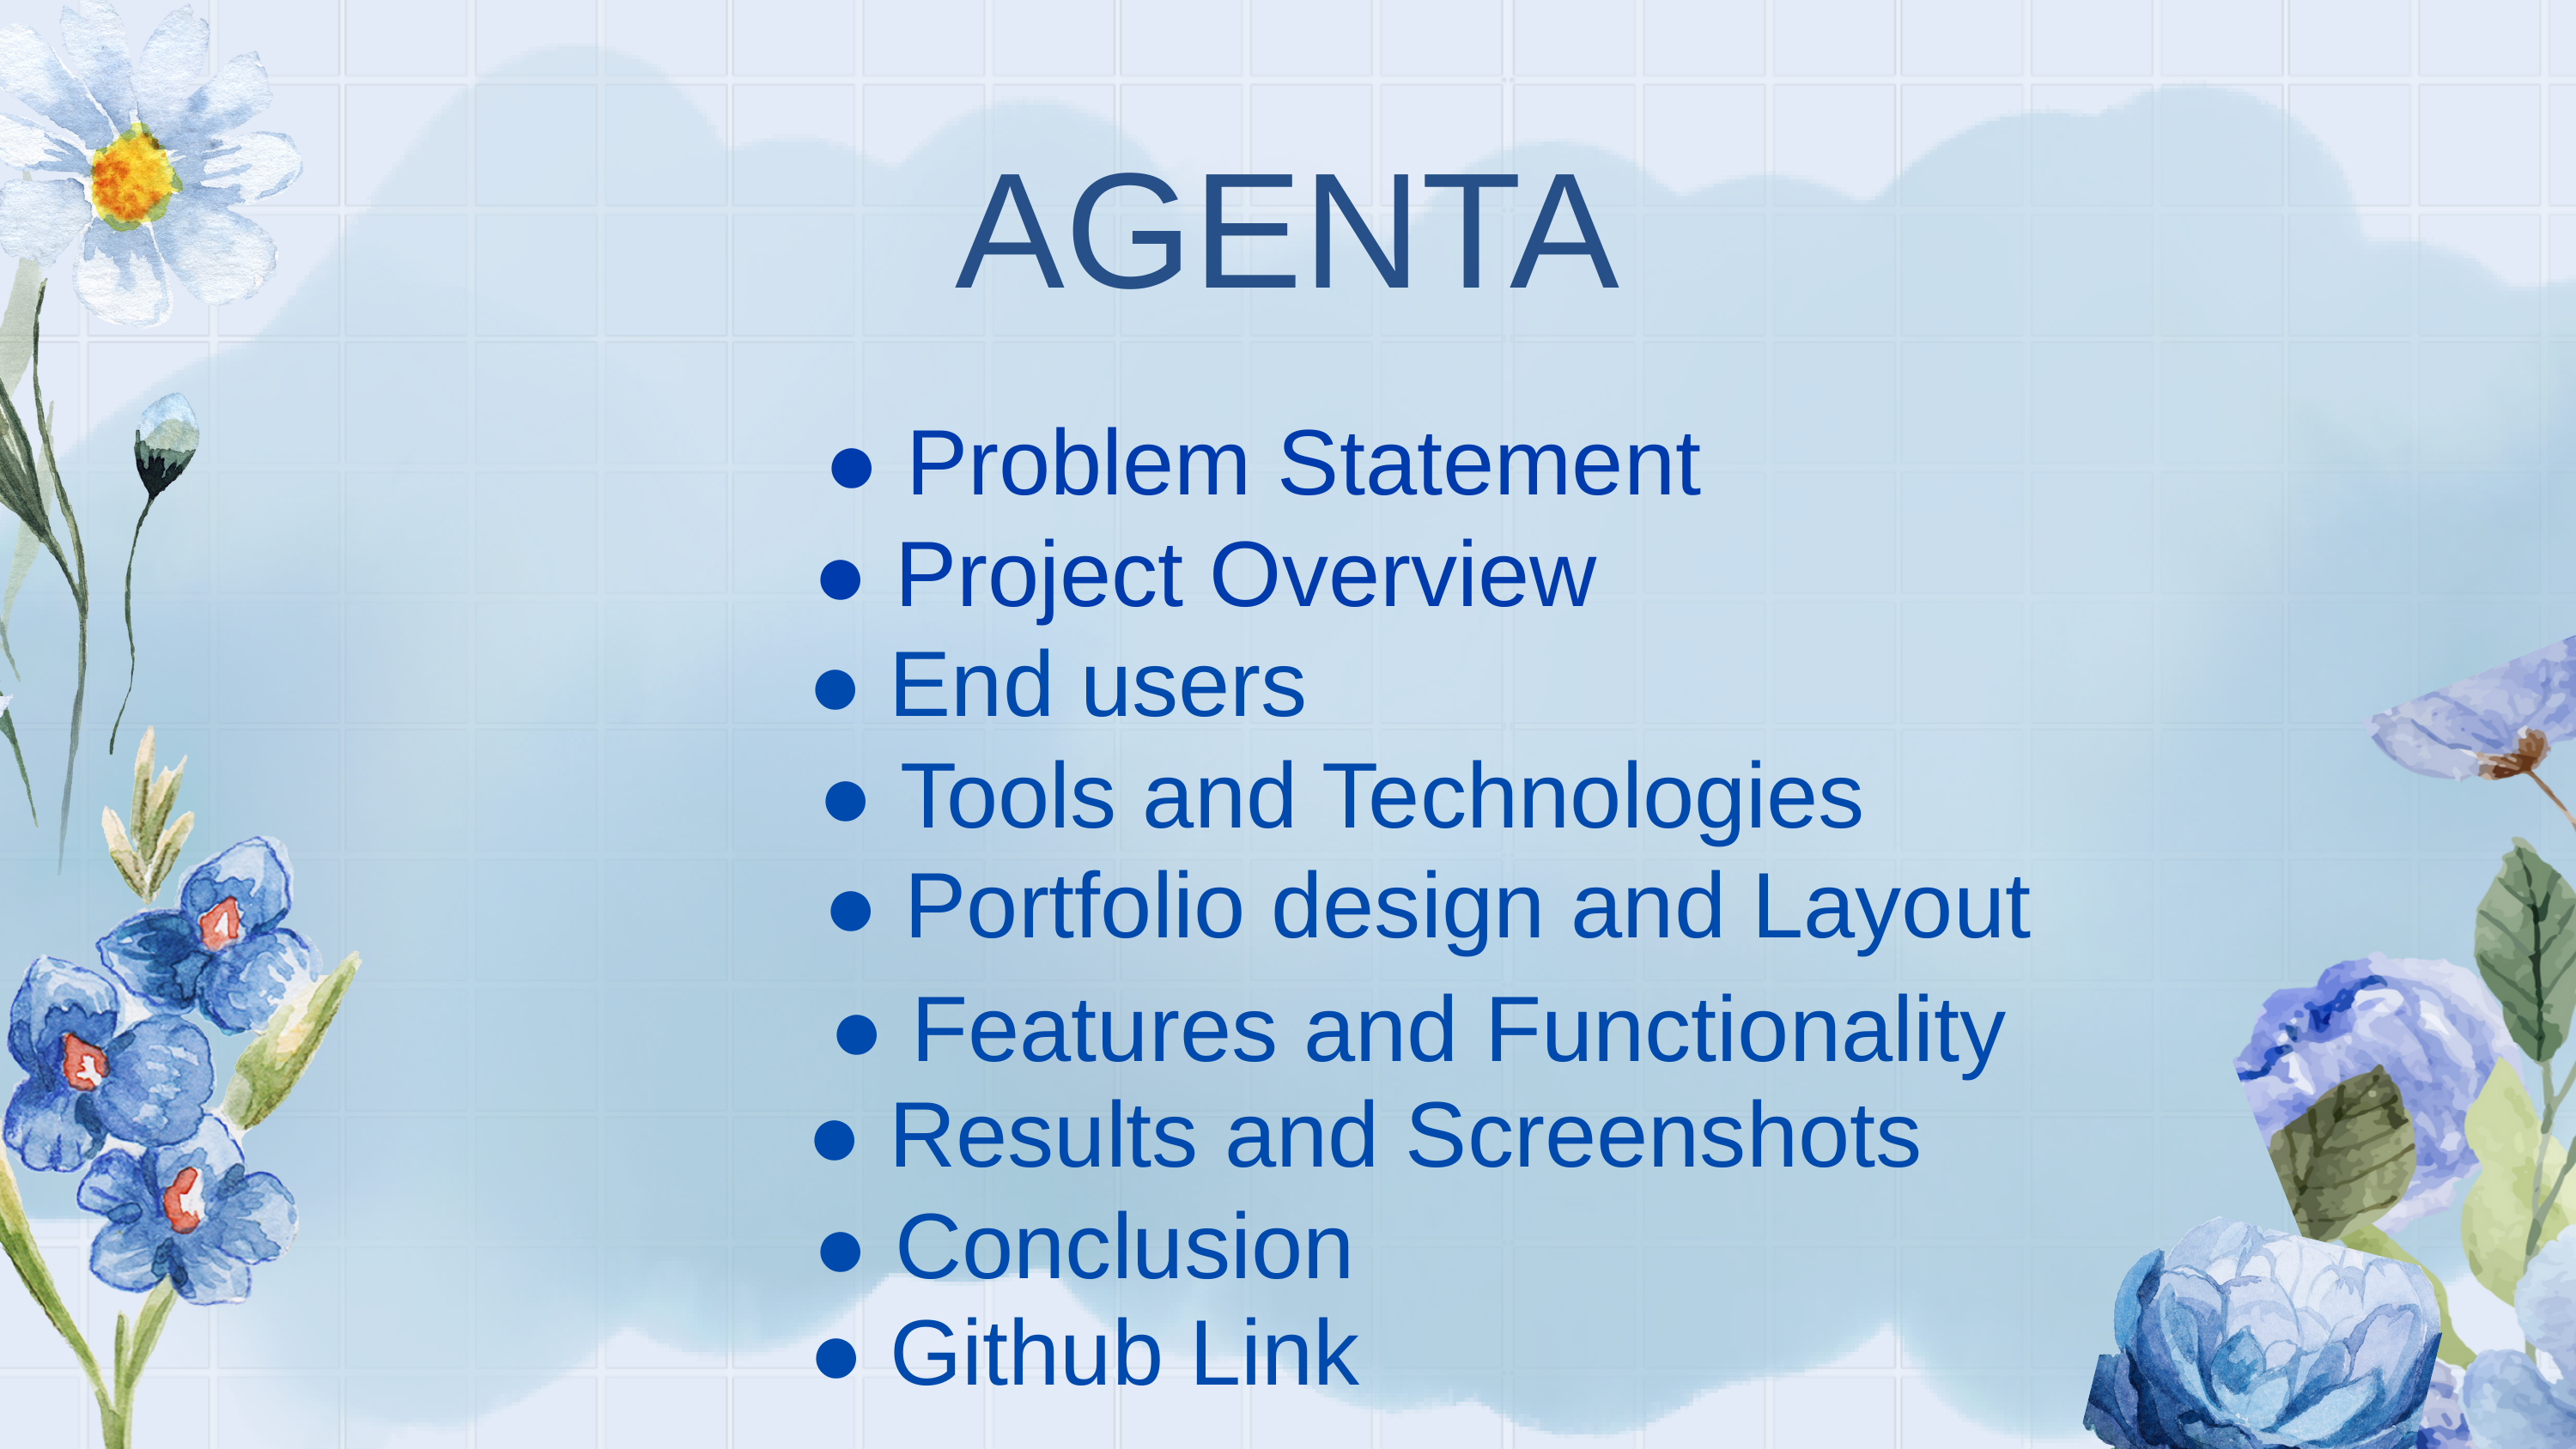

AGENTA
● Problem Statement
● Project Overview
● End users

● Tools and Technologies

● Portfolio design and Layout
● Features and Functionality
● Results and Screenshots
● Conclusion

● Github Link